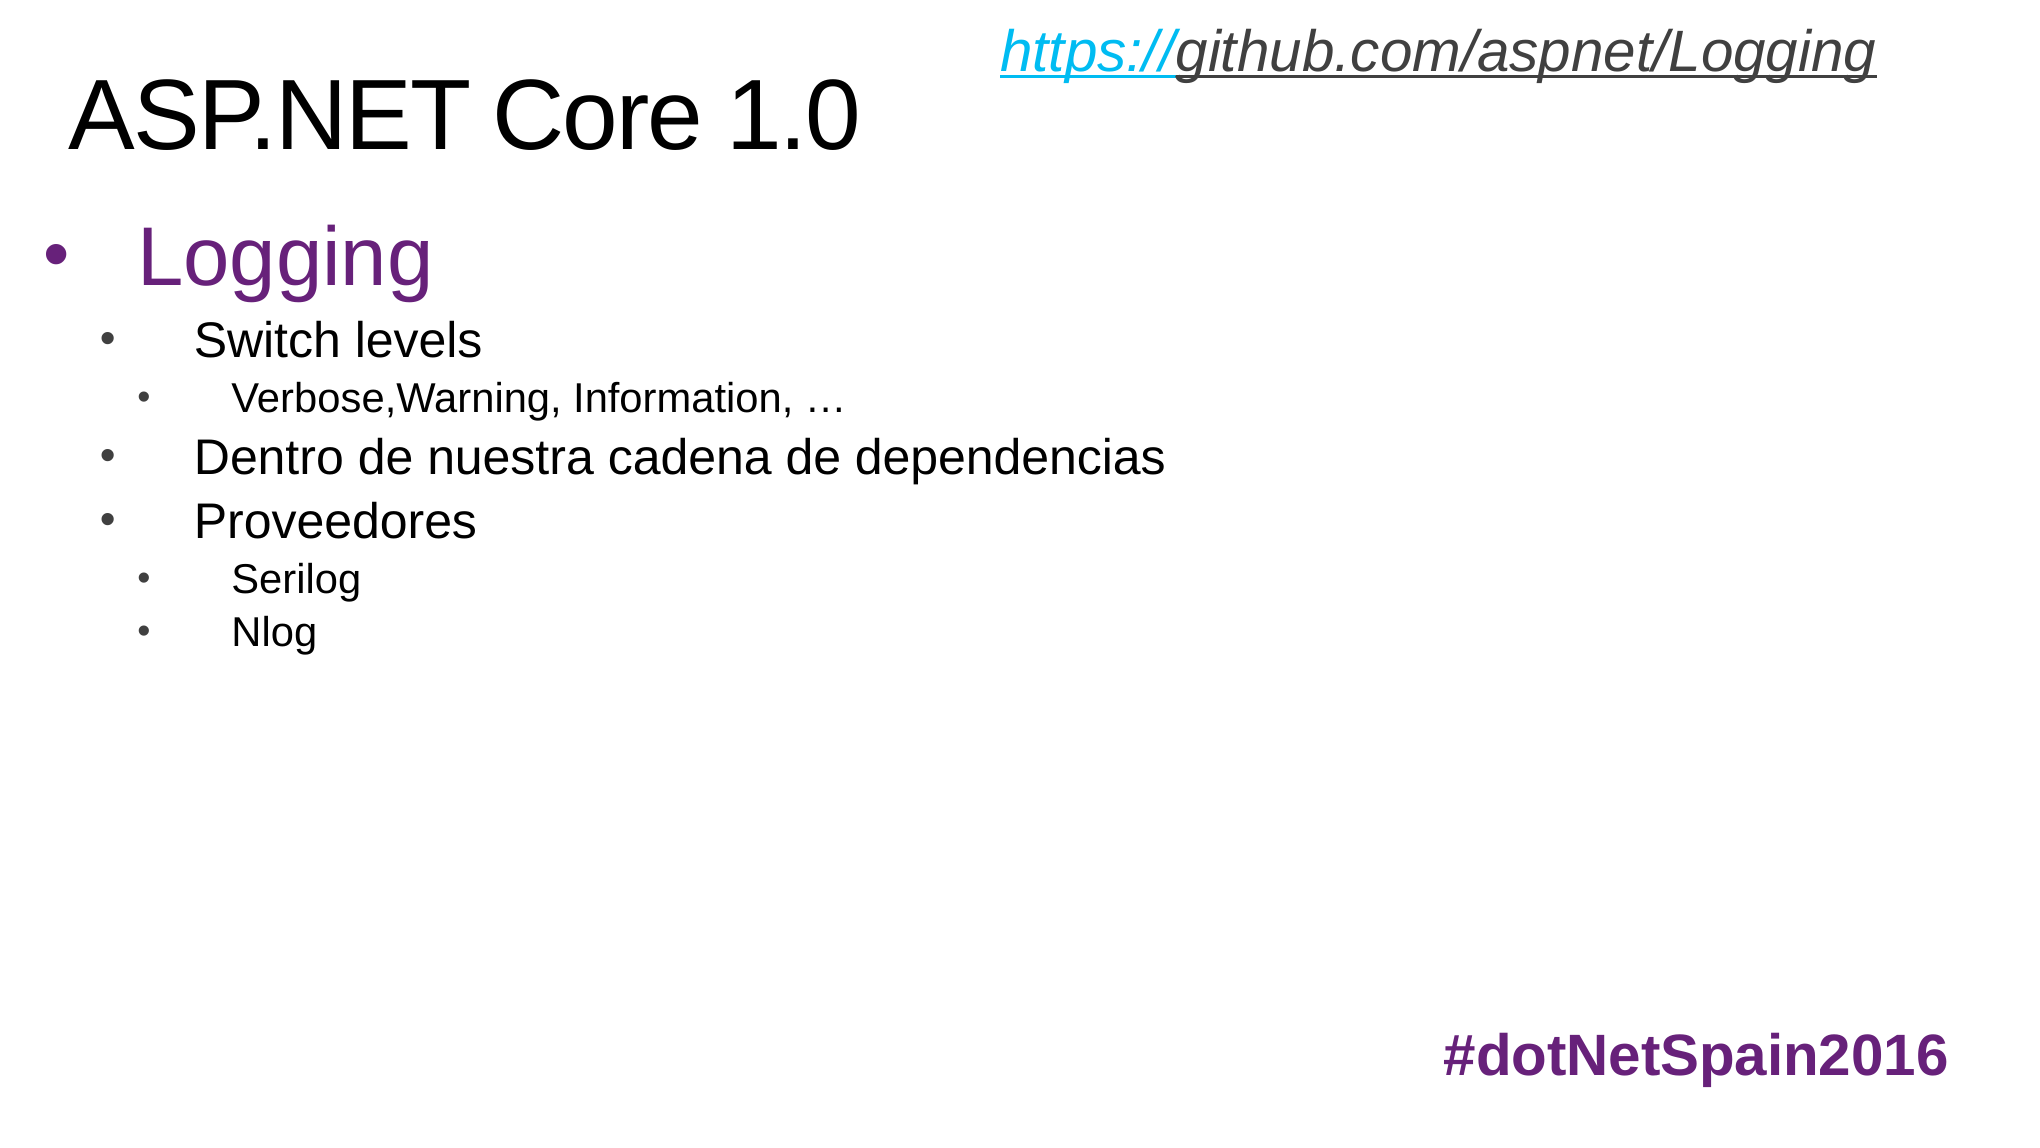

https://github.com/aspnet/Logging
# ASP.NET Core 1.0
Logging
Switch levels
Verbose,Warning, Information, …
Dentro de nuestra cadena de dependencias
Proveedores
Serilog
Nlog